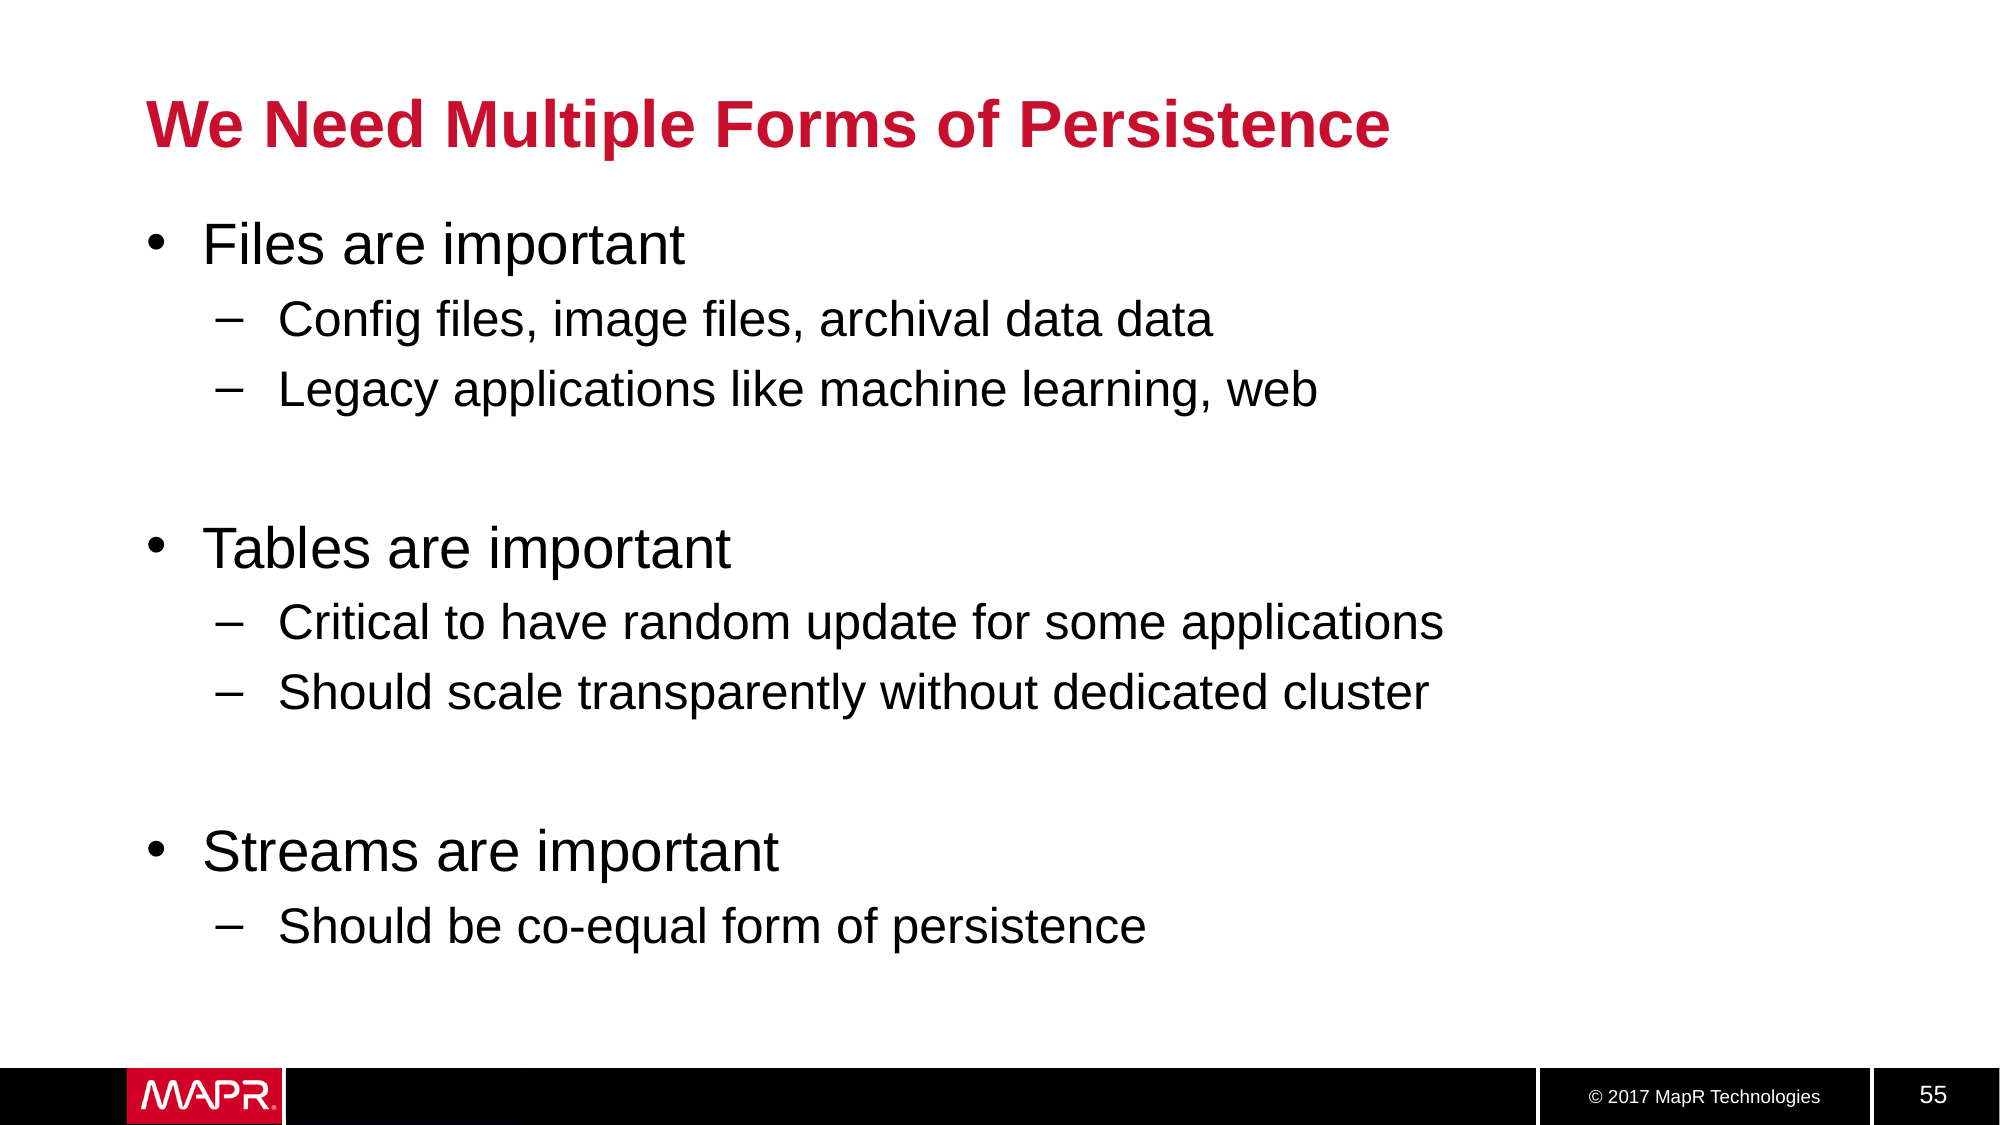

# We Need Multiple Forms of Persistence
Files are important
Config files, image files, archival data data
Legacy applications like machine learning, web

Tables are important
Critical to have random update for some applications
Should scale transparently without dedicated cluster

Streams are important
Should be co-equal form of persistence